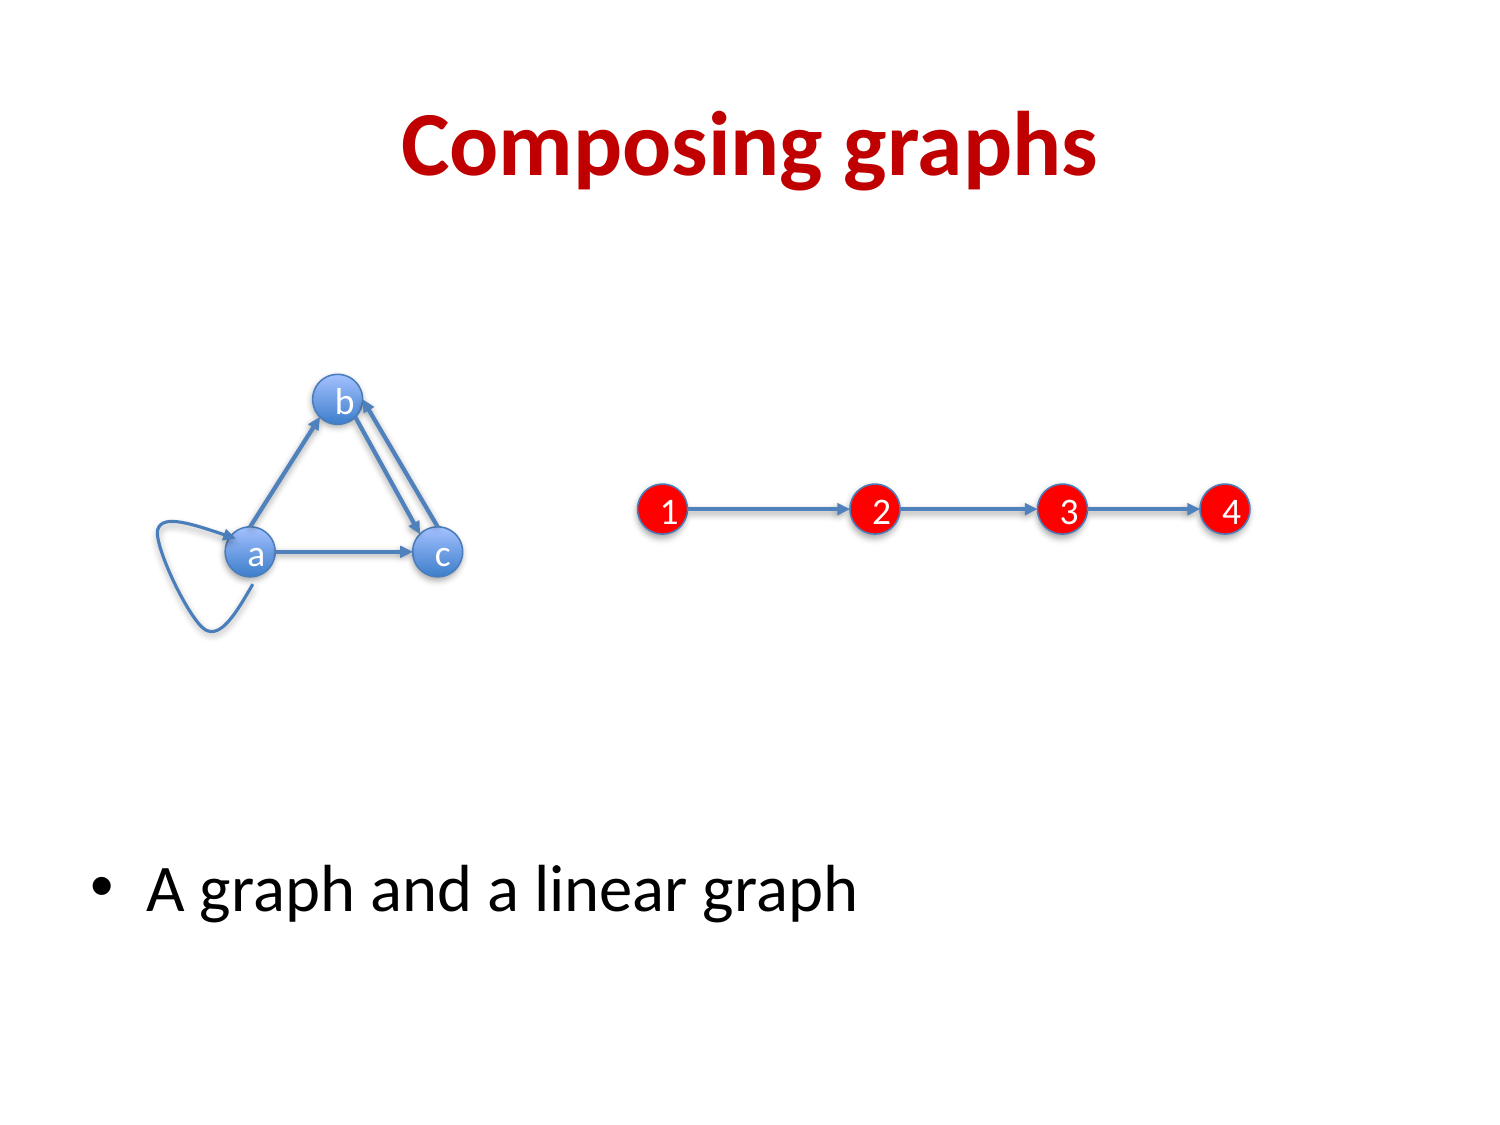

# Composing graphs
b
1
2
3
4

a
c
A graph and a linear graph